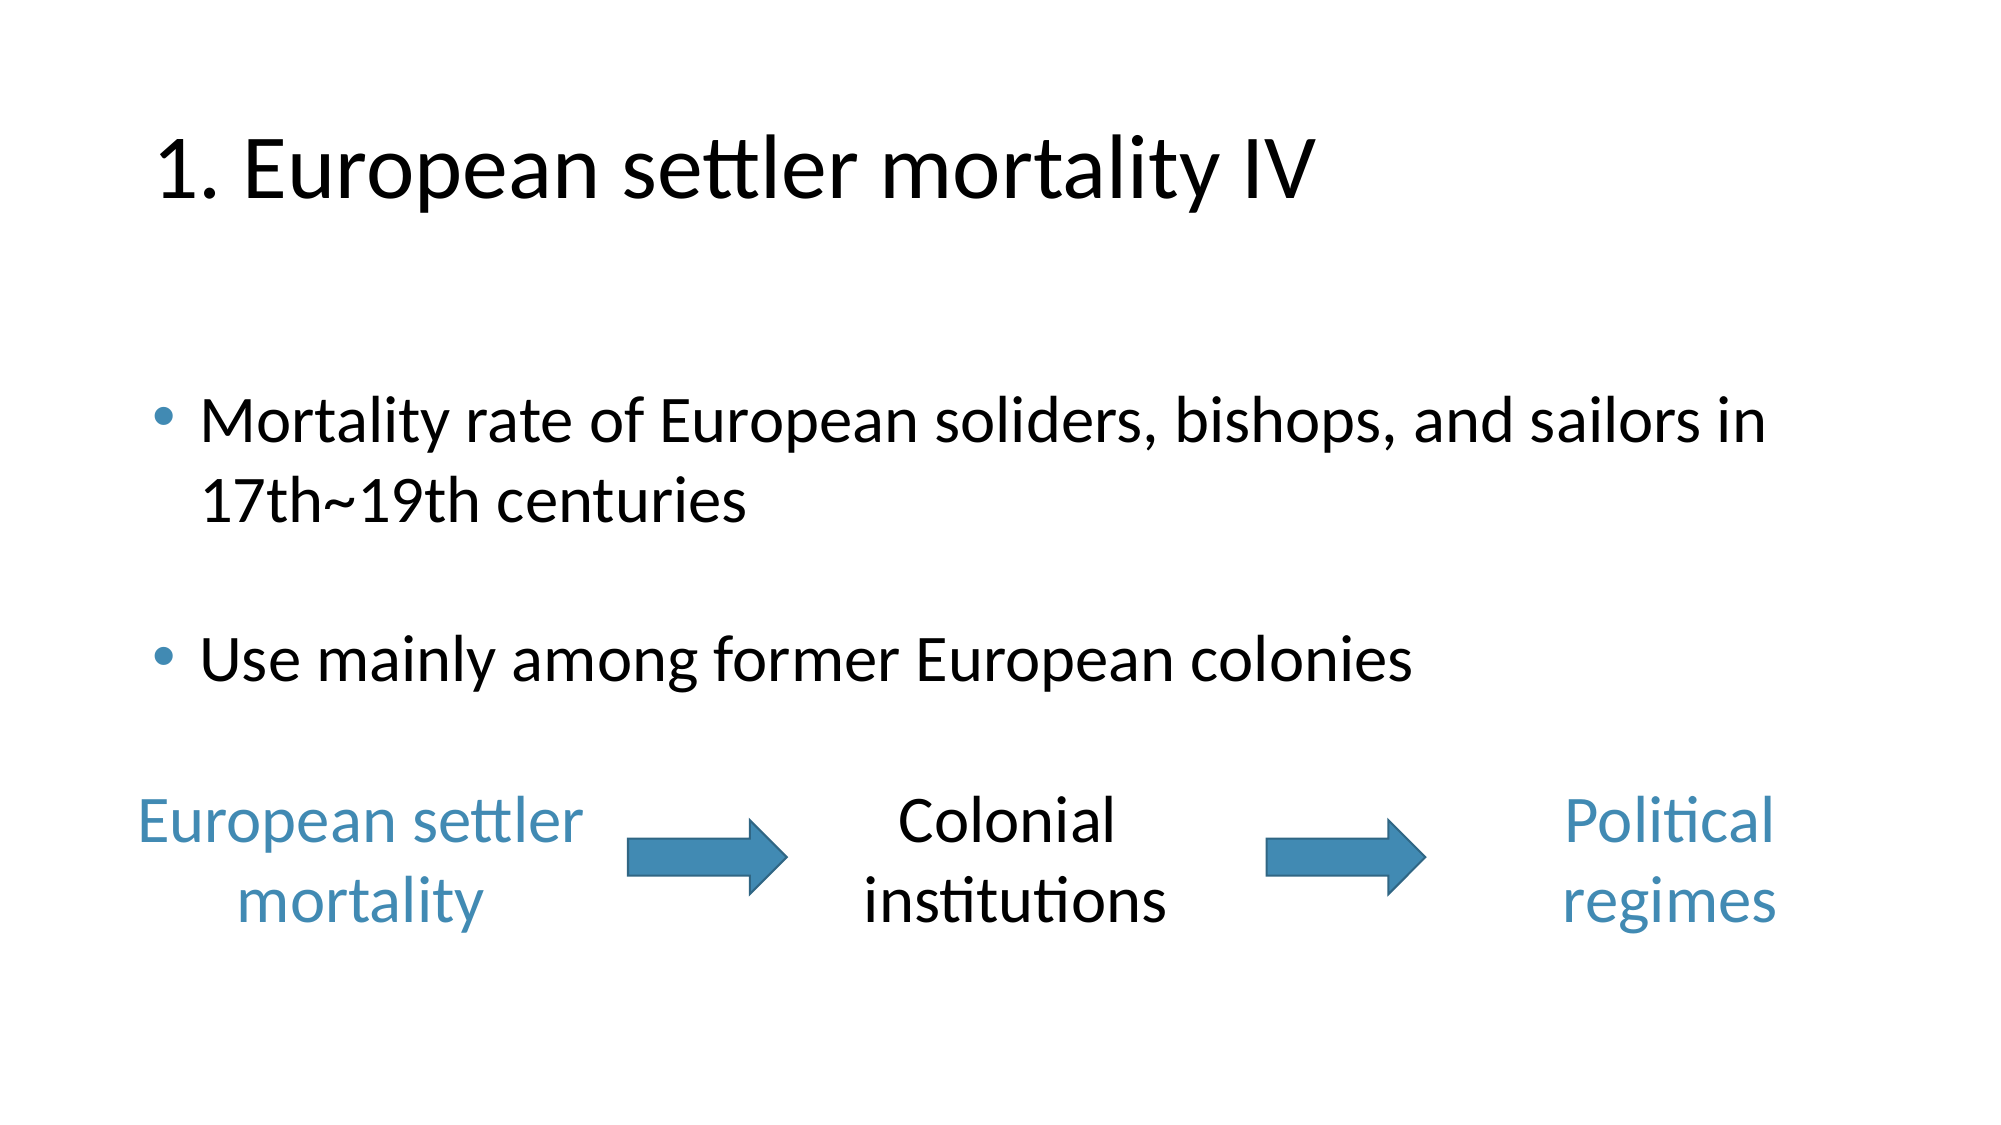

# 1. European settler mortality IV

Mortality rate of European soliders, bishops, and sailors in 17th~19th centuries

Use mainly among former European colonies

Political
regimes
European settler mortality
Colonial
institutions